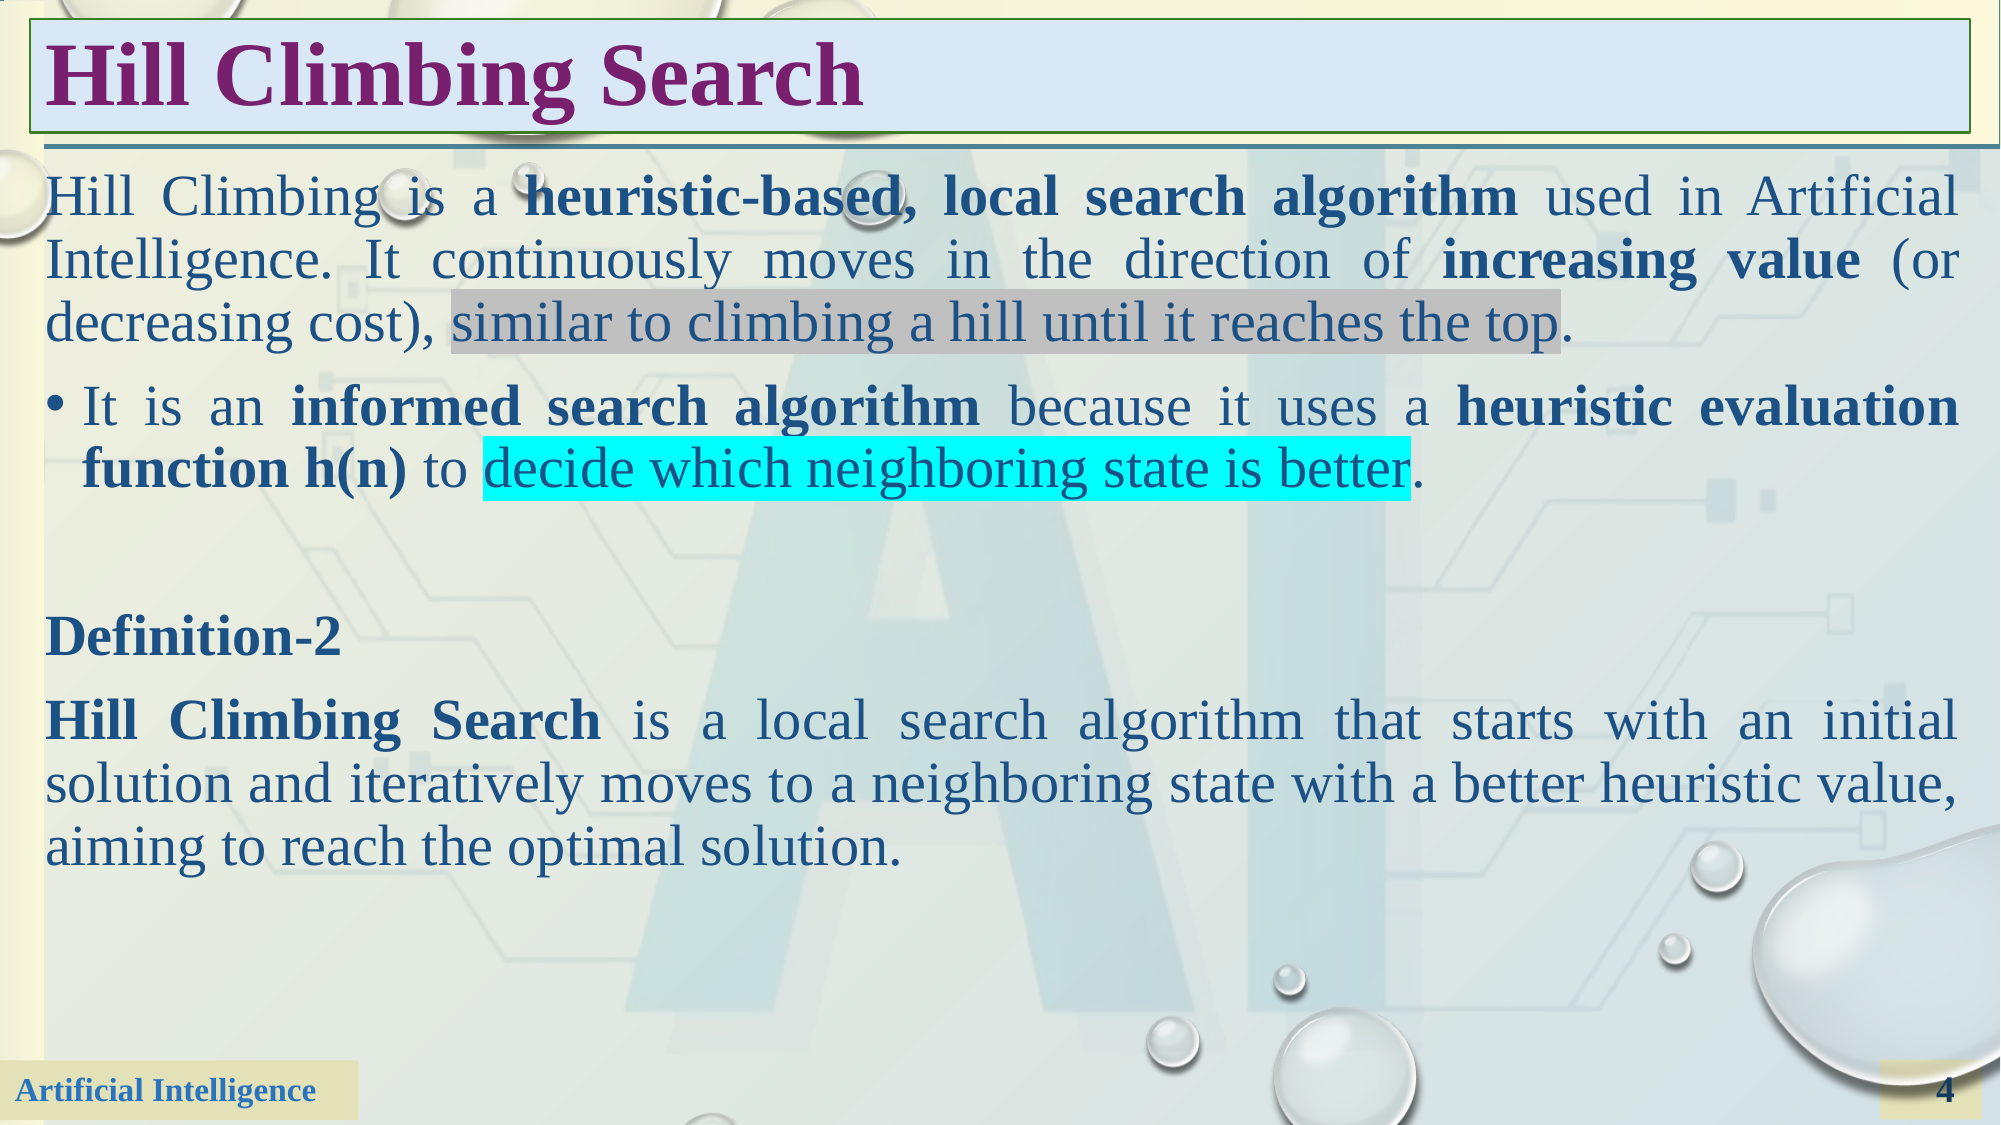

# Hill Climbing Search
Hill Climbing is a heuristic-based, local search algorithm used in Artificial Intelligence. It continuously moves in the direction of increasing value (or decreasing cost), similar to climbing a hill until it reaches the top.
It is an informed search algorithm because it uses a heuristic evaluation function h(n) to decide which neighboring state is better.

Definition-2
Hill Climbing Search is a local search algorithm that starts with an initial solution and iteratively moves to a neighboring state with a better heuristic value, aiming to reach the optimal solution.

4